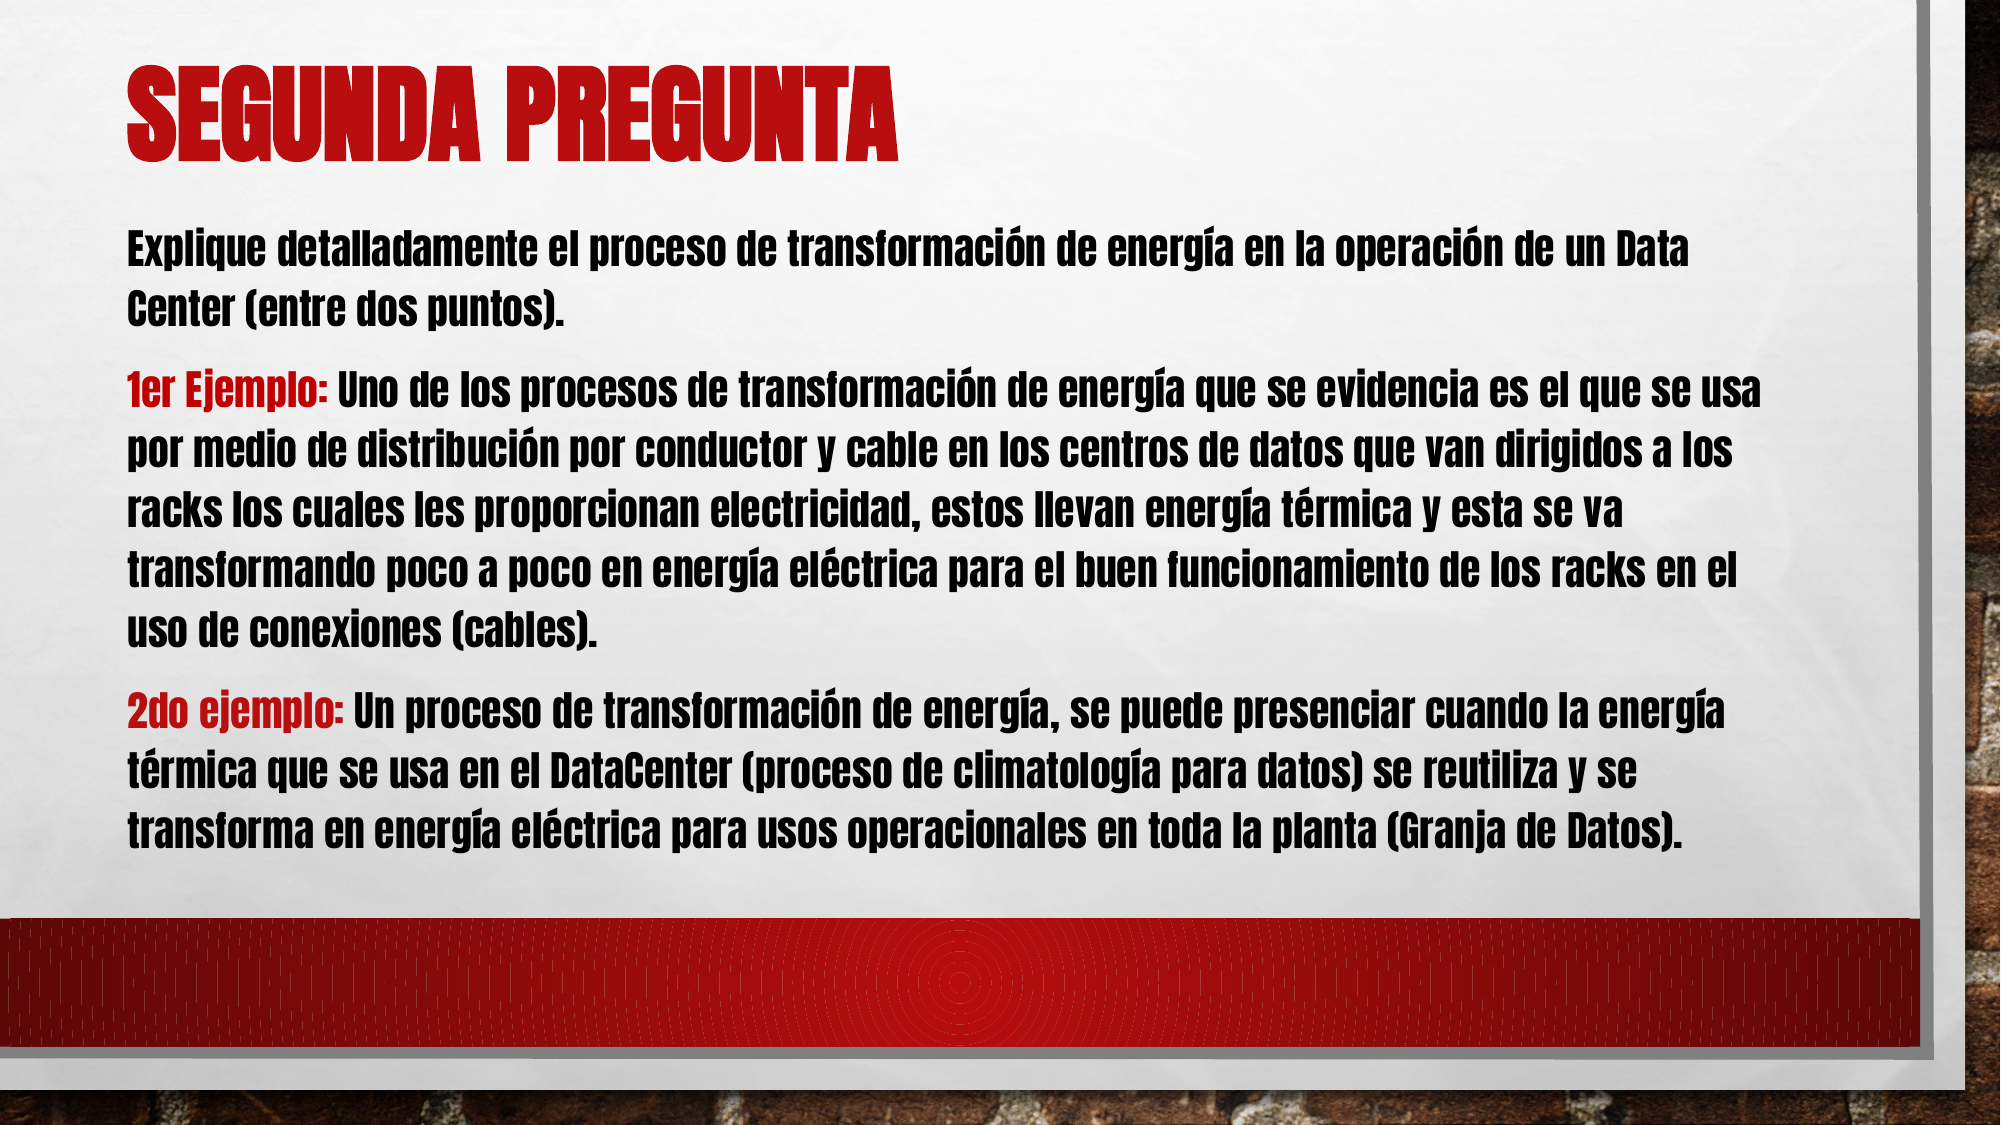

# Segunda Pregunta
Explique detalladamente el proceso de transformación de energía en la operación de un Data Center (entre dos puntos).
1er Ejemplo: Uno de los procesos de transformación de energía que se evidencia es el que se usa por medio de distribución por conductor y cable en los centros de datos que van dirigidos a los racks los cuales les proporcionan electricidad, estos llevan energía térmica y esta se va transformando poco a poco en energía eléctrica para el buen funcionamiento de los racks en el uso de conexiones (cables).
2do ejemplo: Un proceso de transformación de energía, se puede presenciar cuando la energía térmica que se usa en el DataCenter (proceso de climatología para datos) se reutiliza y se transforma en energía eléctrica para usos operacionales en toda la planta (Granja de Datos).